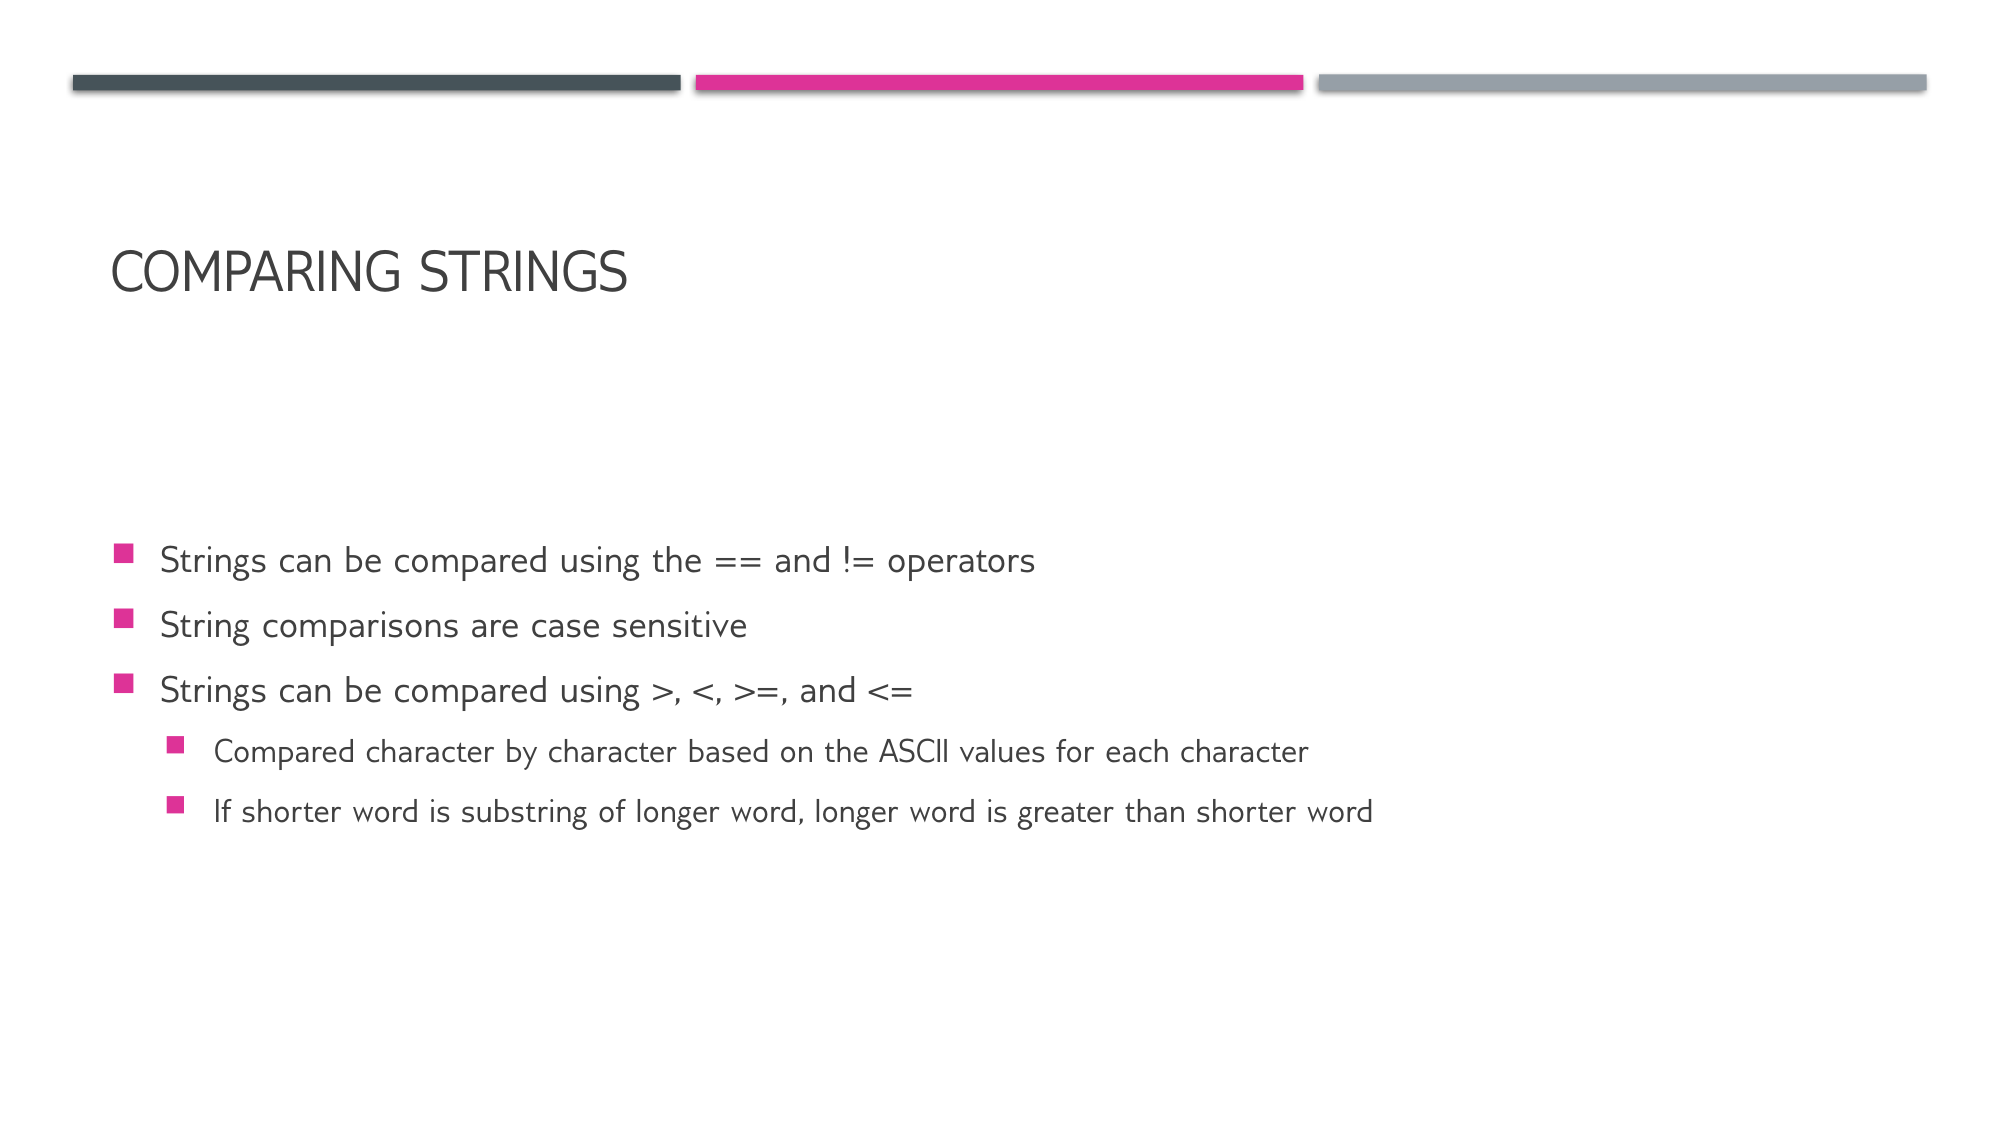

# Comparing Strings
Strings can be compared using the == and != operators
String comparisons are case sensitive
Strings can be compared using >, <, >=, and <=
Compared character by character based on the ASCII values for each character
If shorter word is substring of longer word, longer word is greater than shorter word